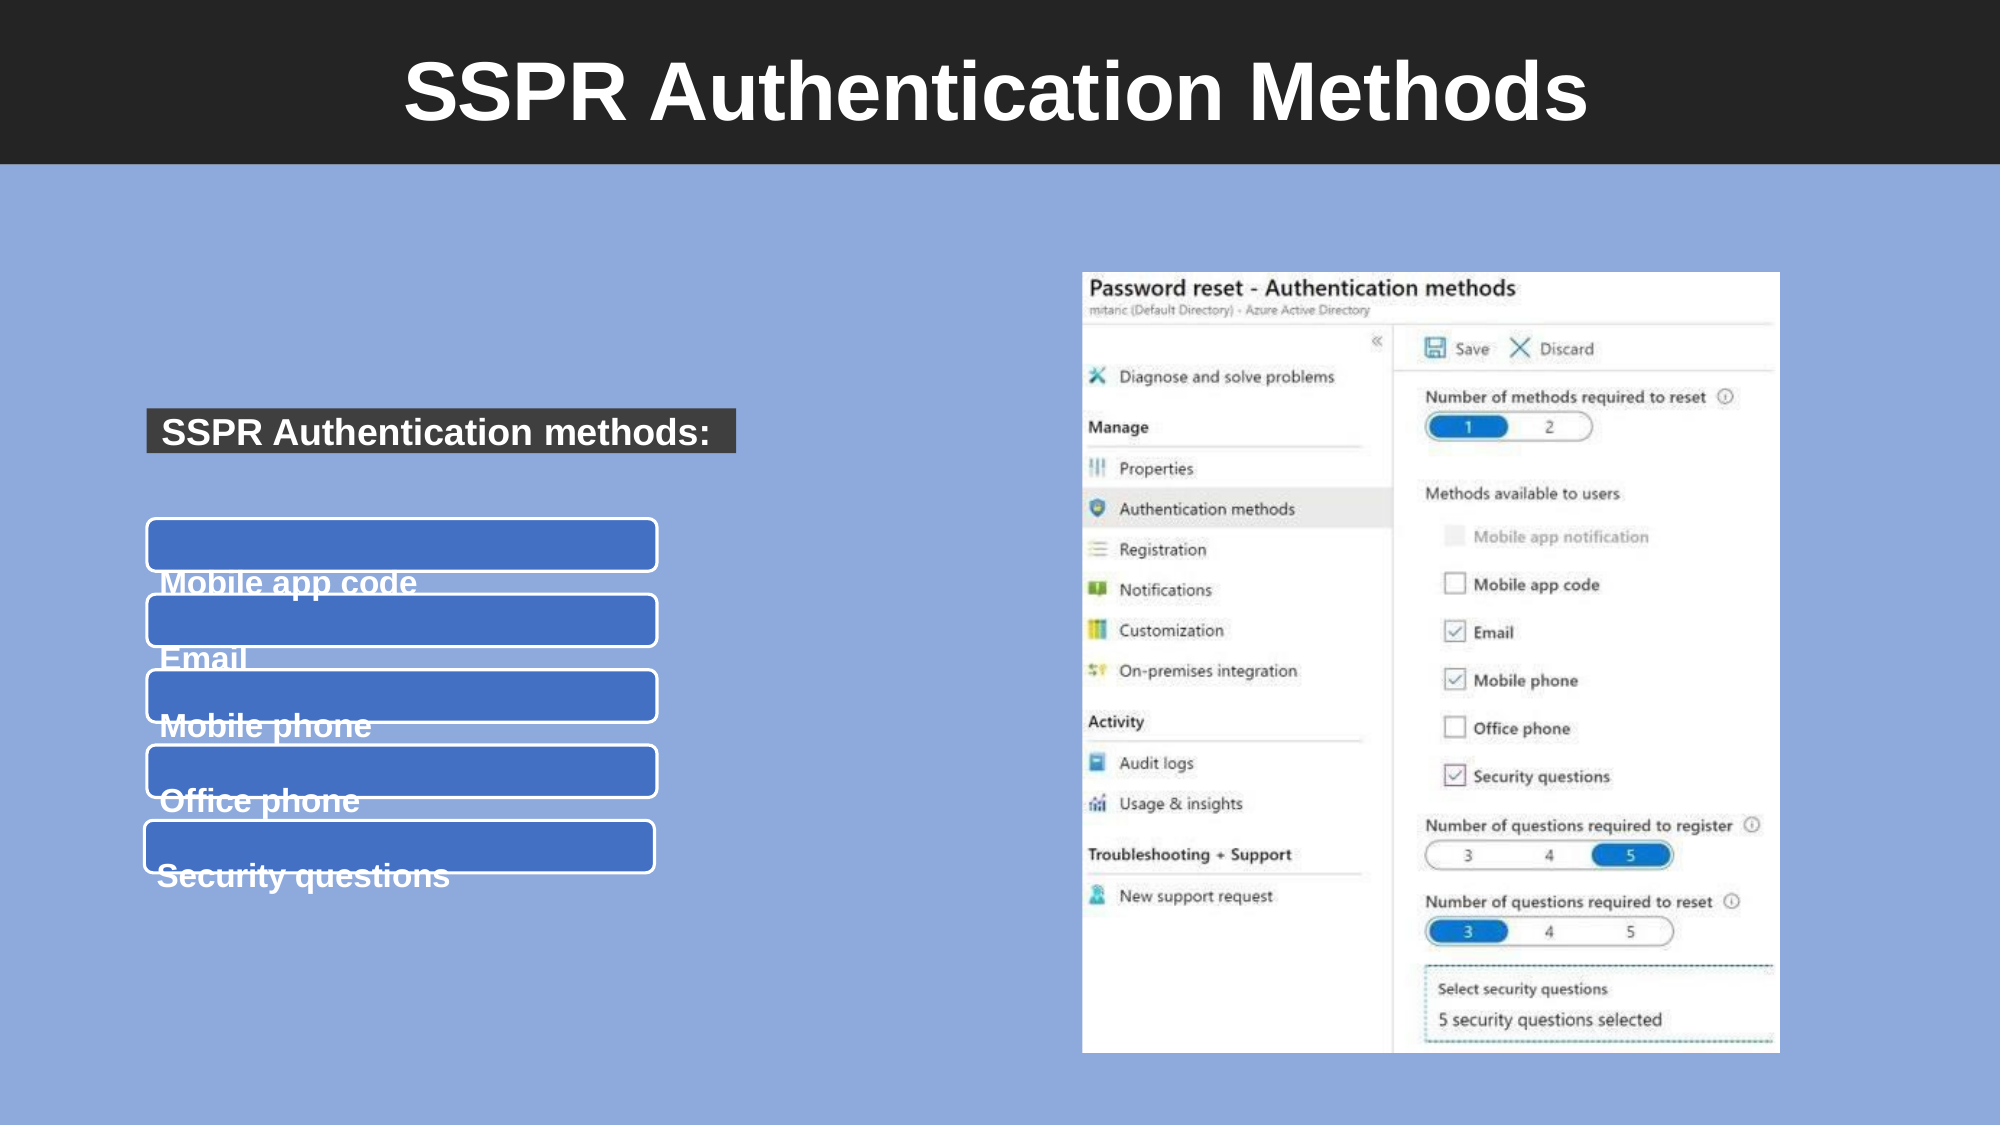

# SSPR Authentication Methods

SSPR Authentication methods:

Mobile app code Email
Mobile phone
Office phone Security questions